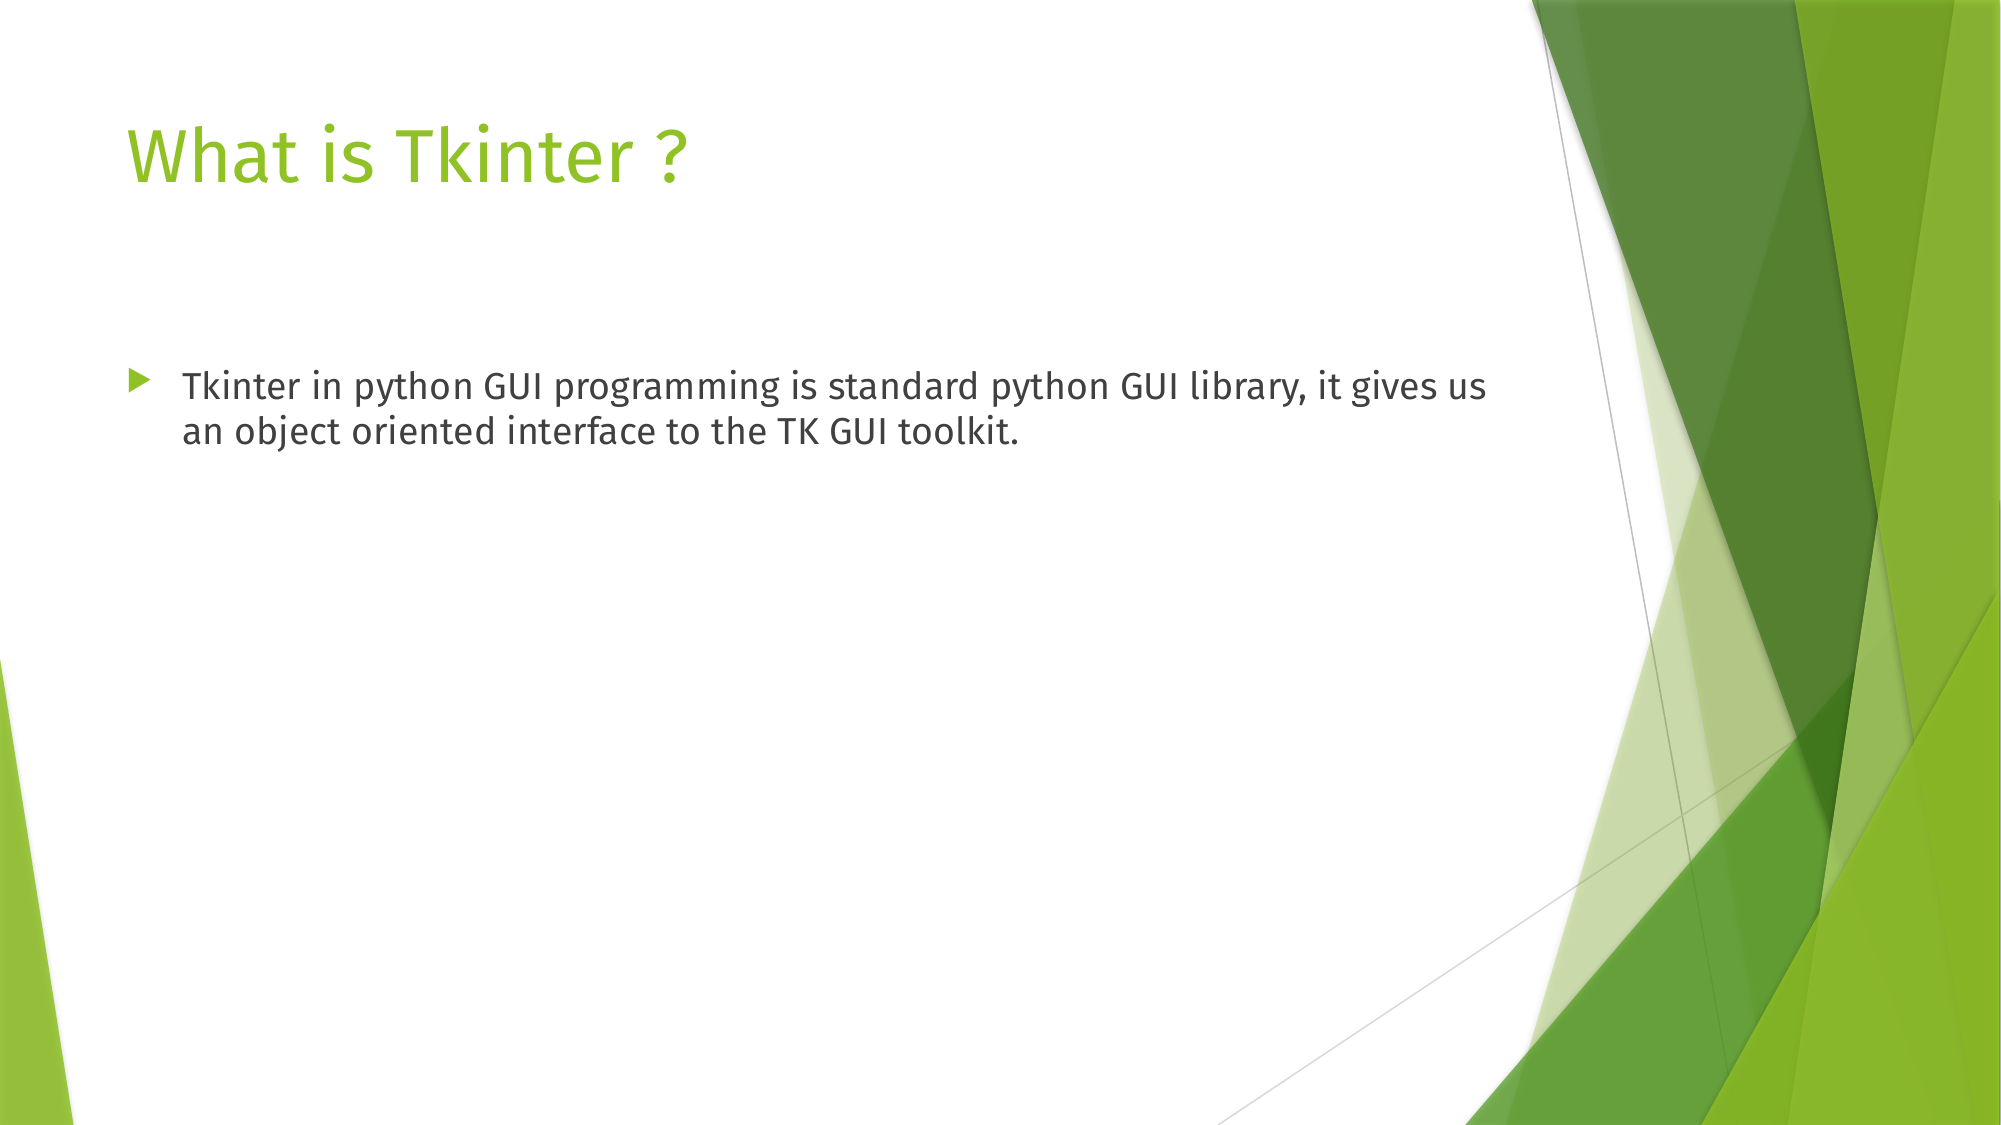

# What is Tkinter ?
Tkinter in python GUI programming is standard python GUI library, it gives us an object oriented interface to the TK GUI toolkit.